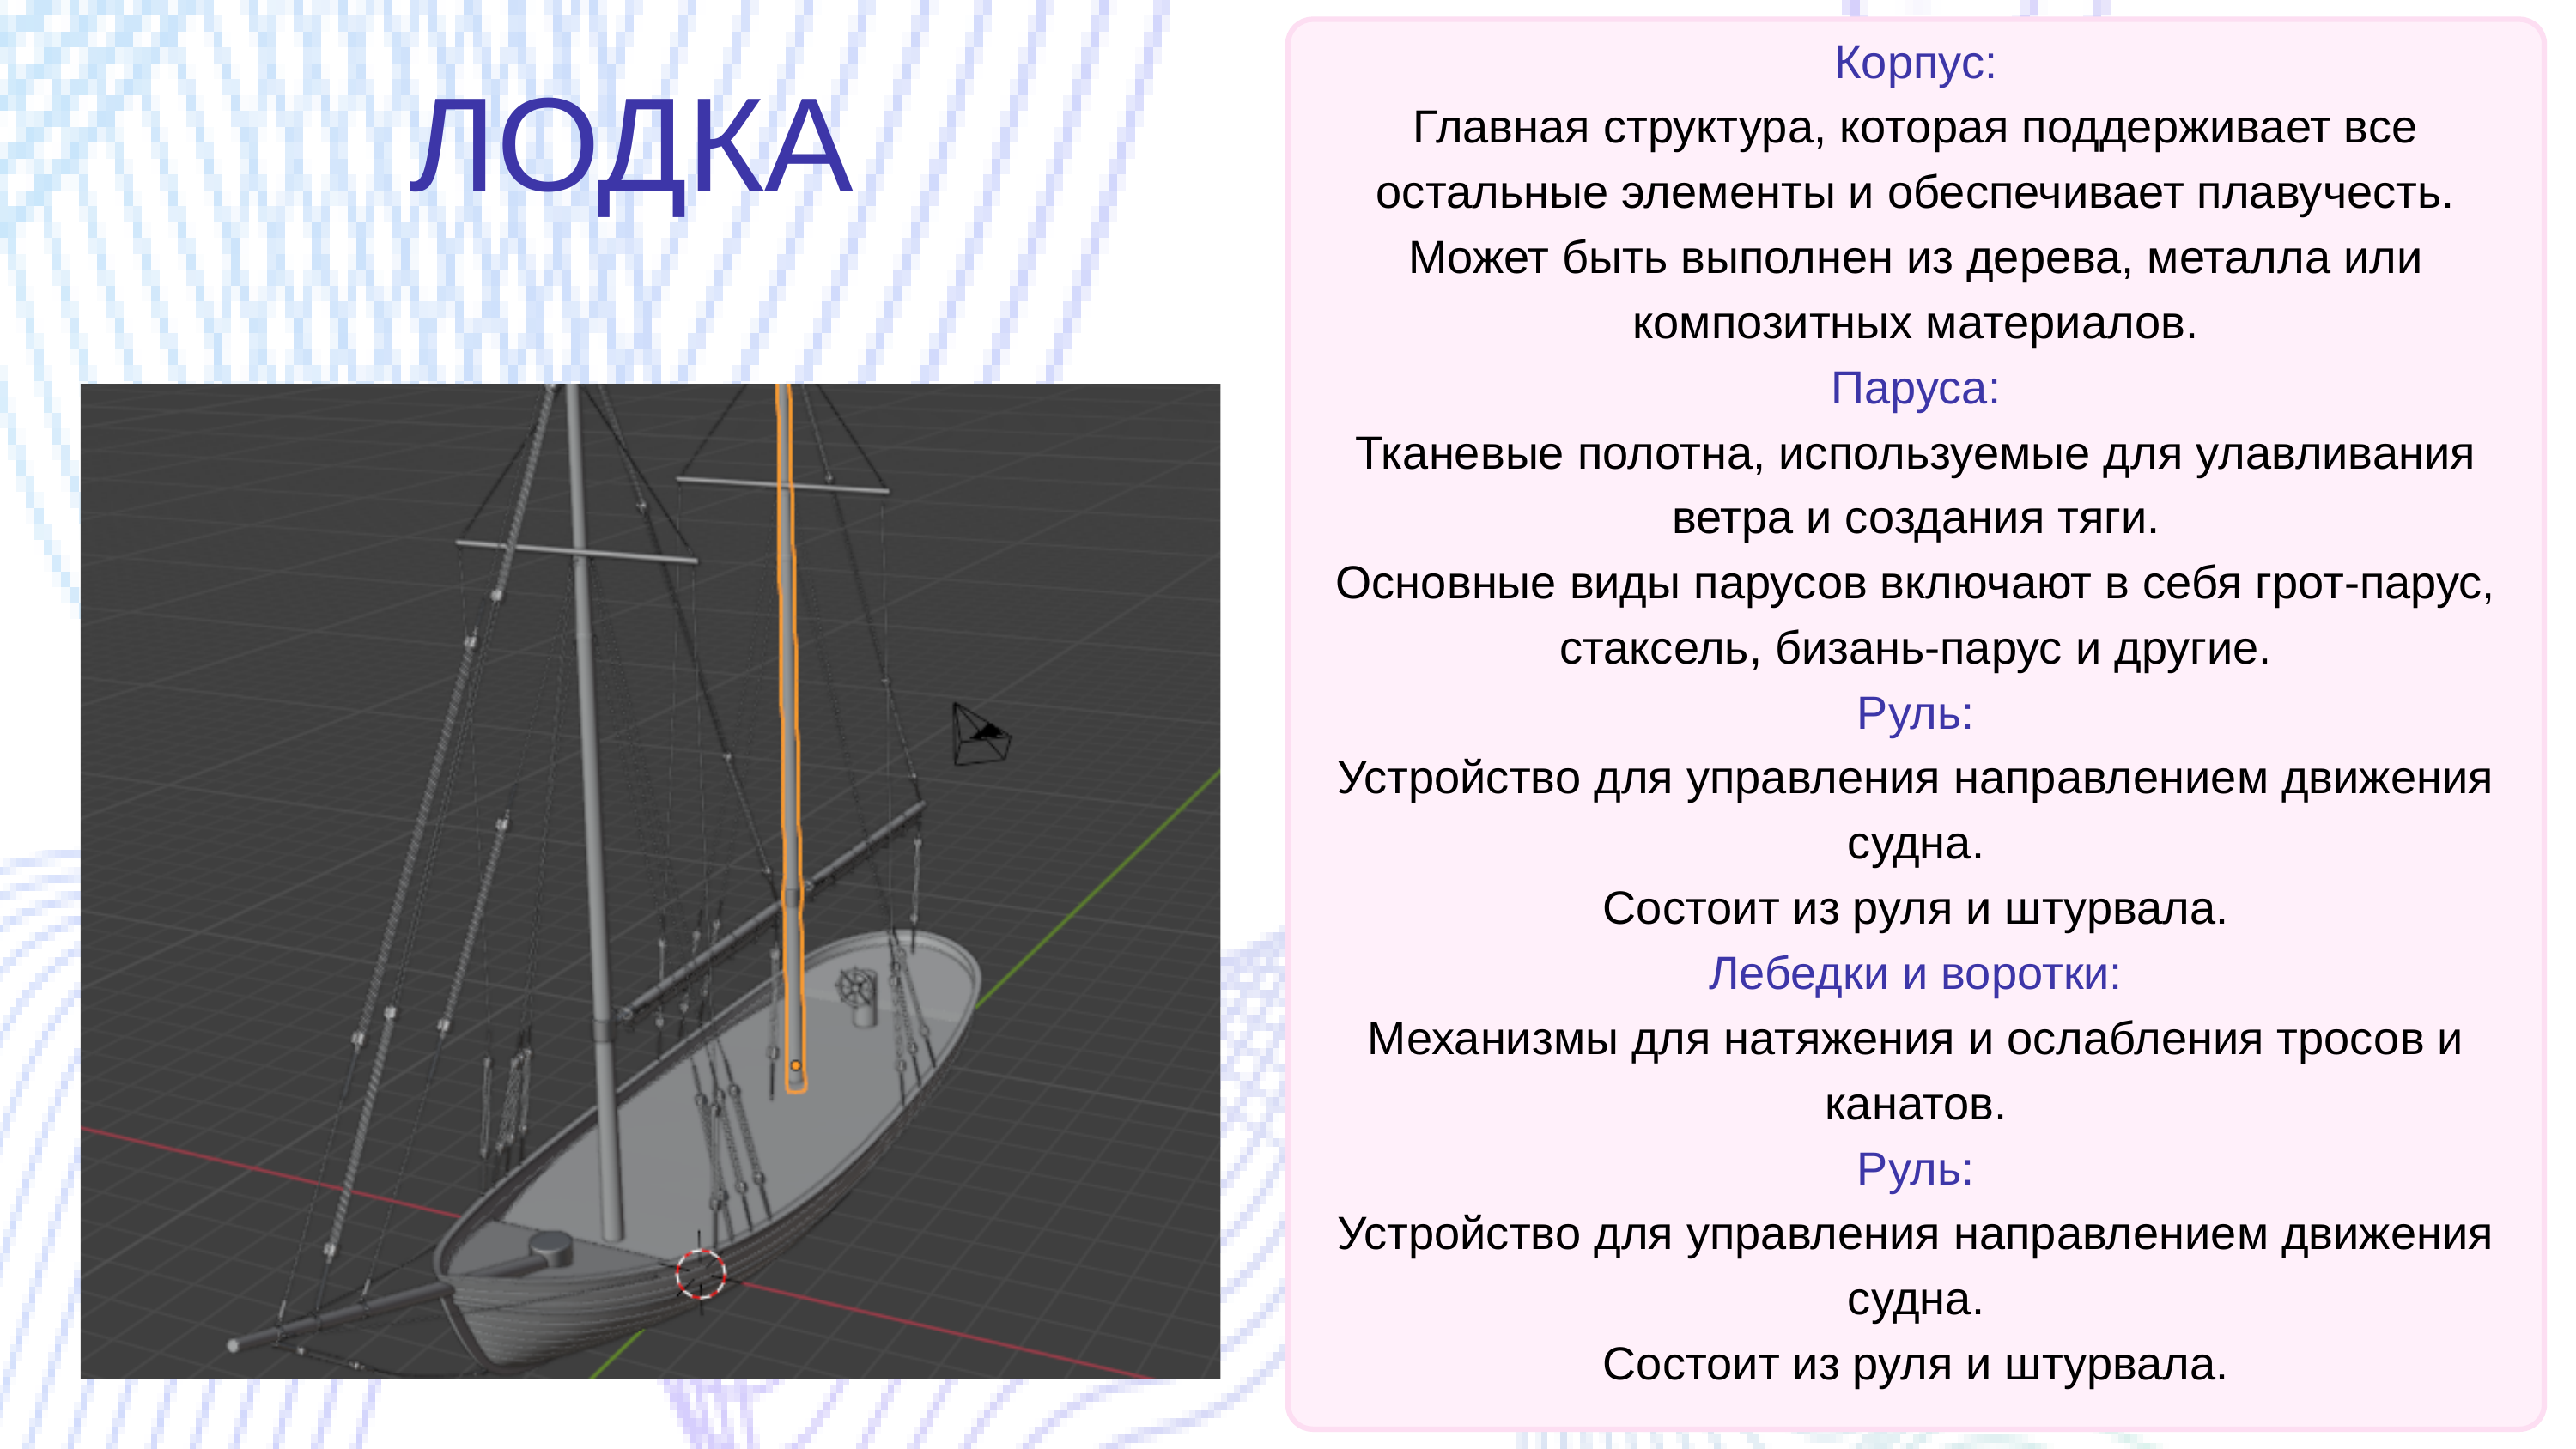

Корпус:
Главная структура, которая поддерживает все остальные элементы и обеспечивает плавучесть.
Может быть выполнен из дерева, металла или композитных материалов.
Паруса:
Тканевые полотна, используемые для улавливания ветра и создания тяги.
Основные виды парусов включают в себя грот-парус, стаксель, бизань-парус и другие.
Руль:
Устройство для управления направлением движения судна.
Состоит из руля и штурвала.
Лебедки и воротки:
Механизмы для натяжения и ослабления тросов и канатов.
Руль:
Устройство для управления направлением движения судна.
Состоит из руля и штурвала.
ЛОДКА